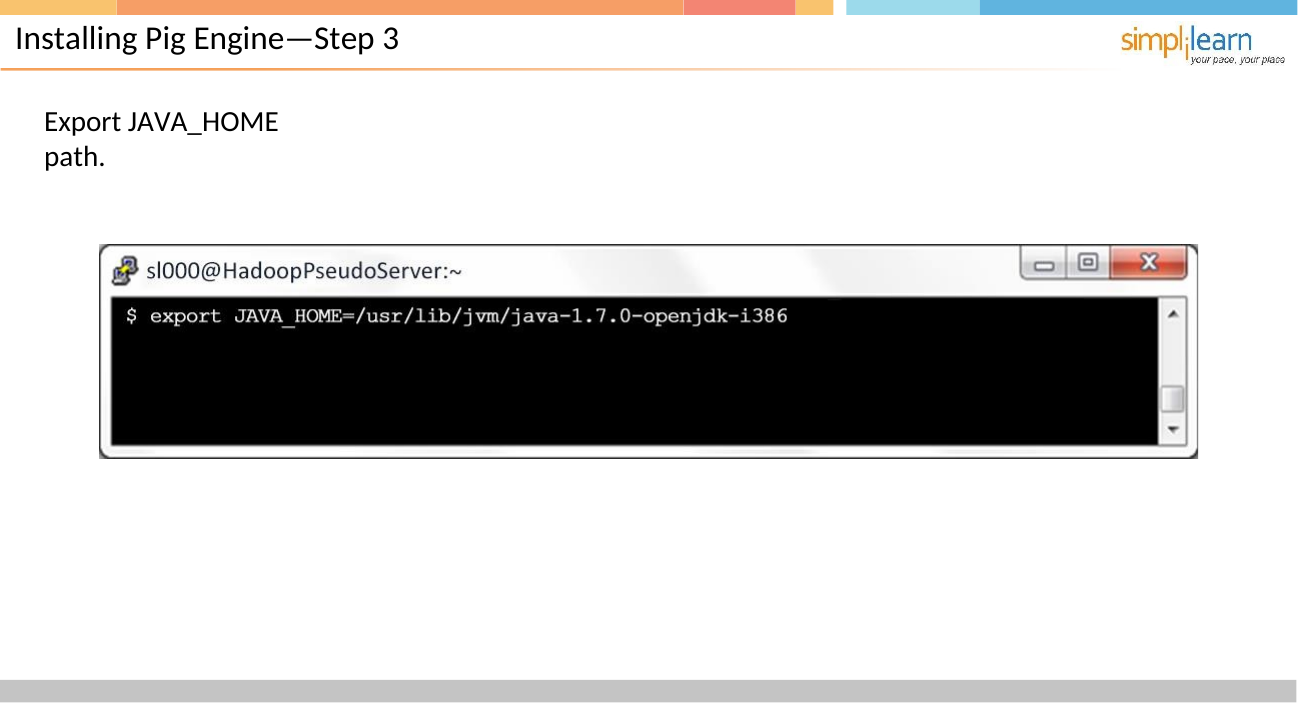

# Installing Pig Engine—Step 3

Export JAVA_HOME path.